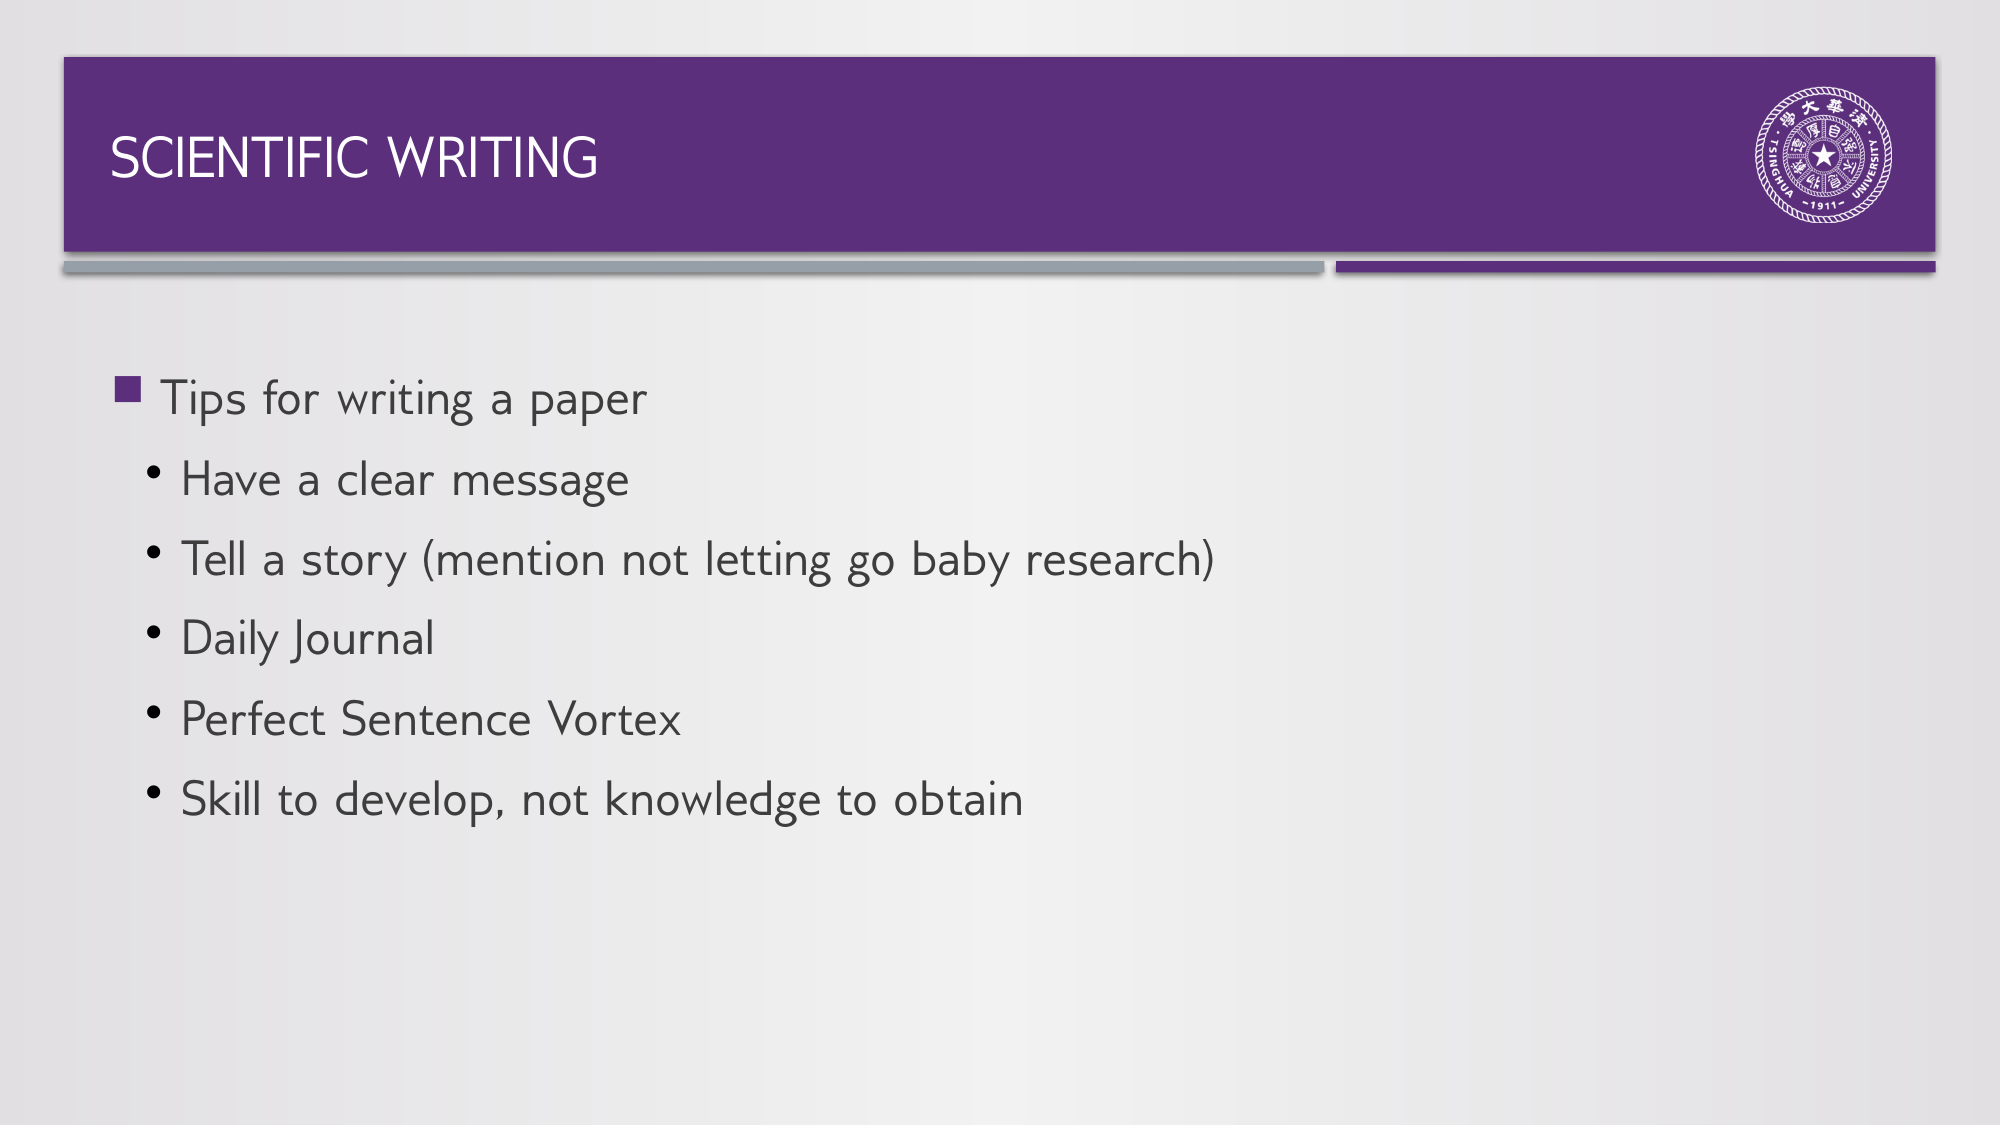

# Scientific writing
Tips for writing a paper
Have a clear message
Tell a story (mention not letting go baby research)
Daily Journal
Perfect Sentence Vortex
Skill to develop, not knowledge to obtain